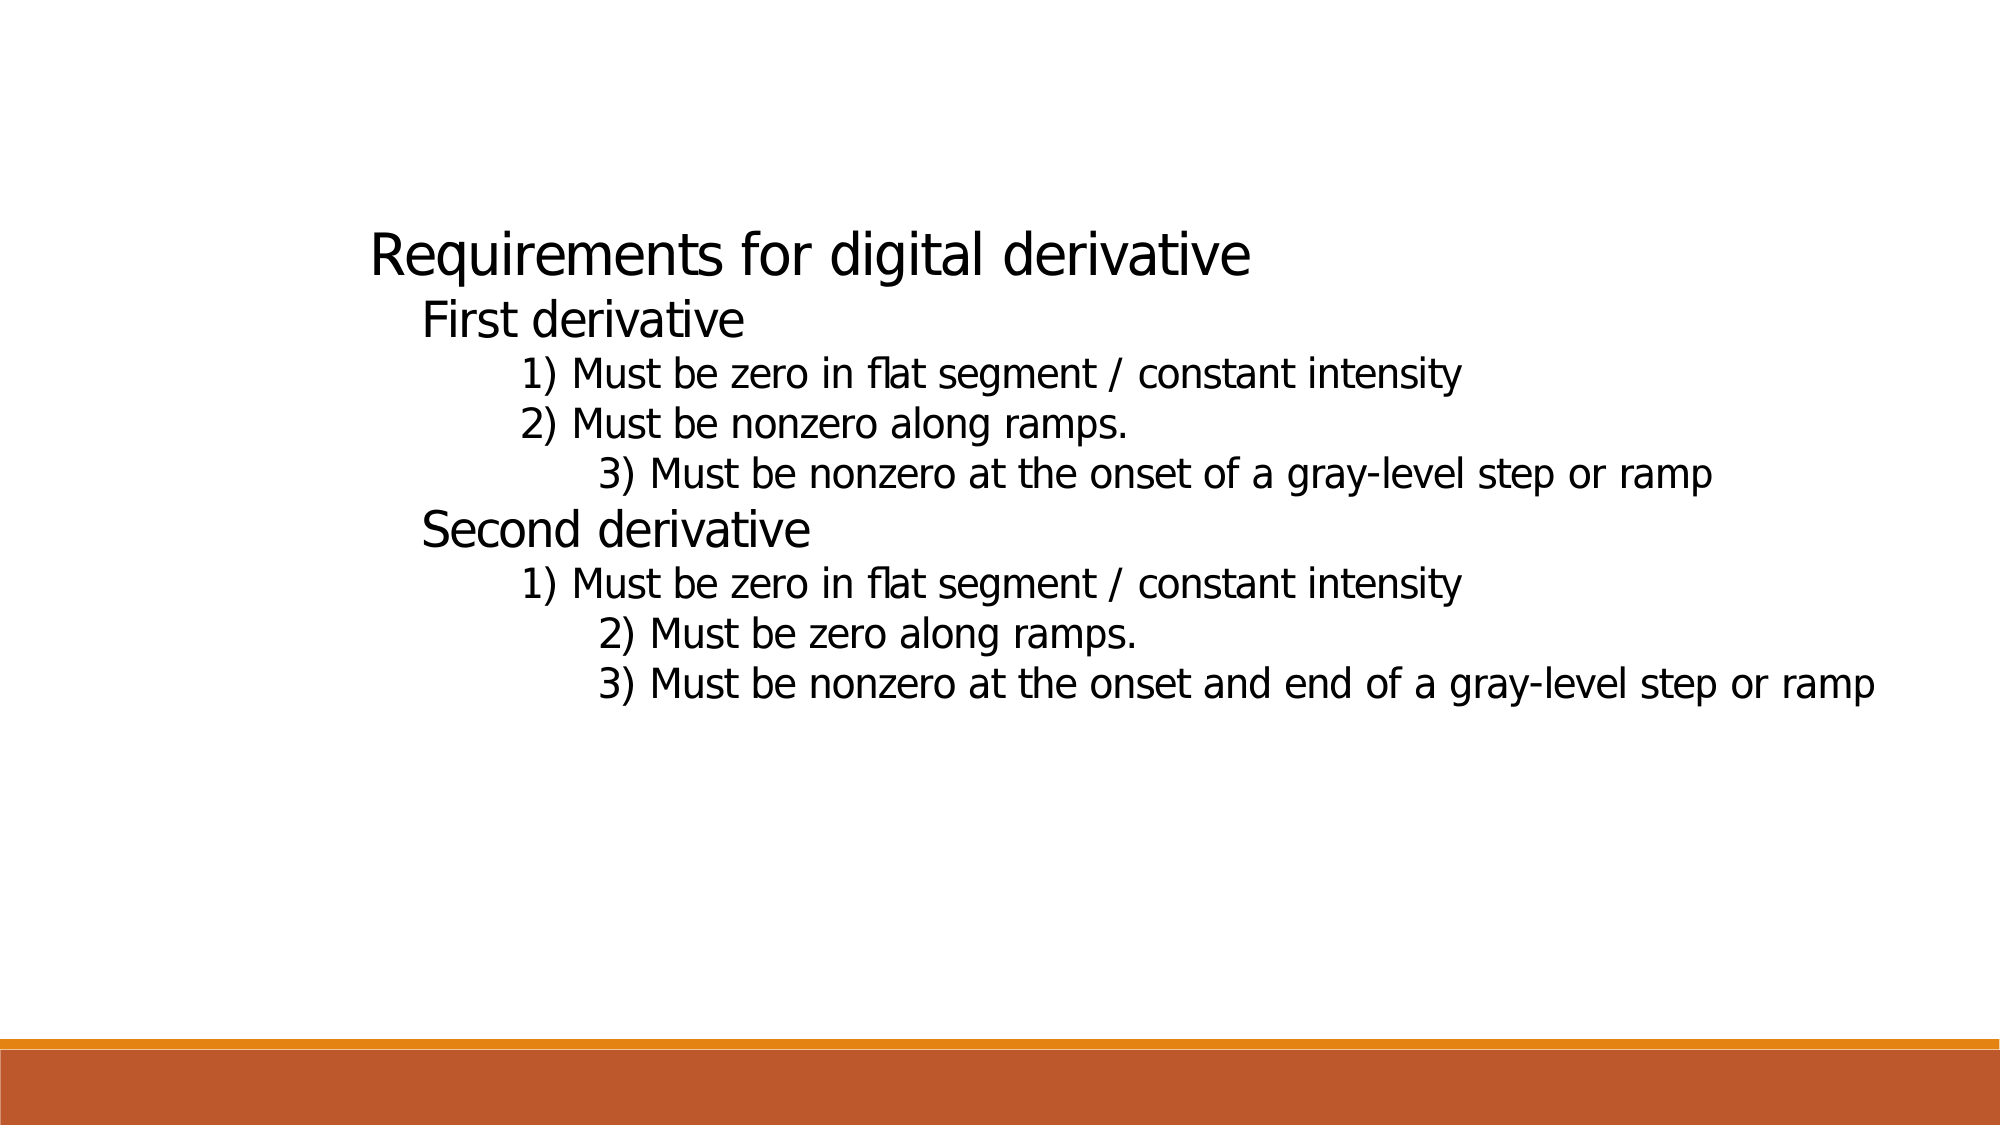

Requirements for digital derivative
    First derivative
      	1) Must be zero in flat segment / constant intensity
      	2) Must be nonzero along ramps.
 	      3) Must be nonzero at the onset of a gray-level step or ramp
    Second derivative
      	1) Must be zero in flat segment / constant intensity
    	      2) Must be zero along ramps.
 	      3) Must be nonzero at the onset and end of a gray-level step or ramp